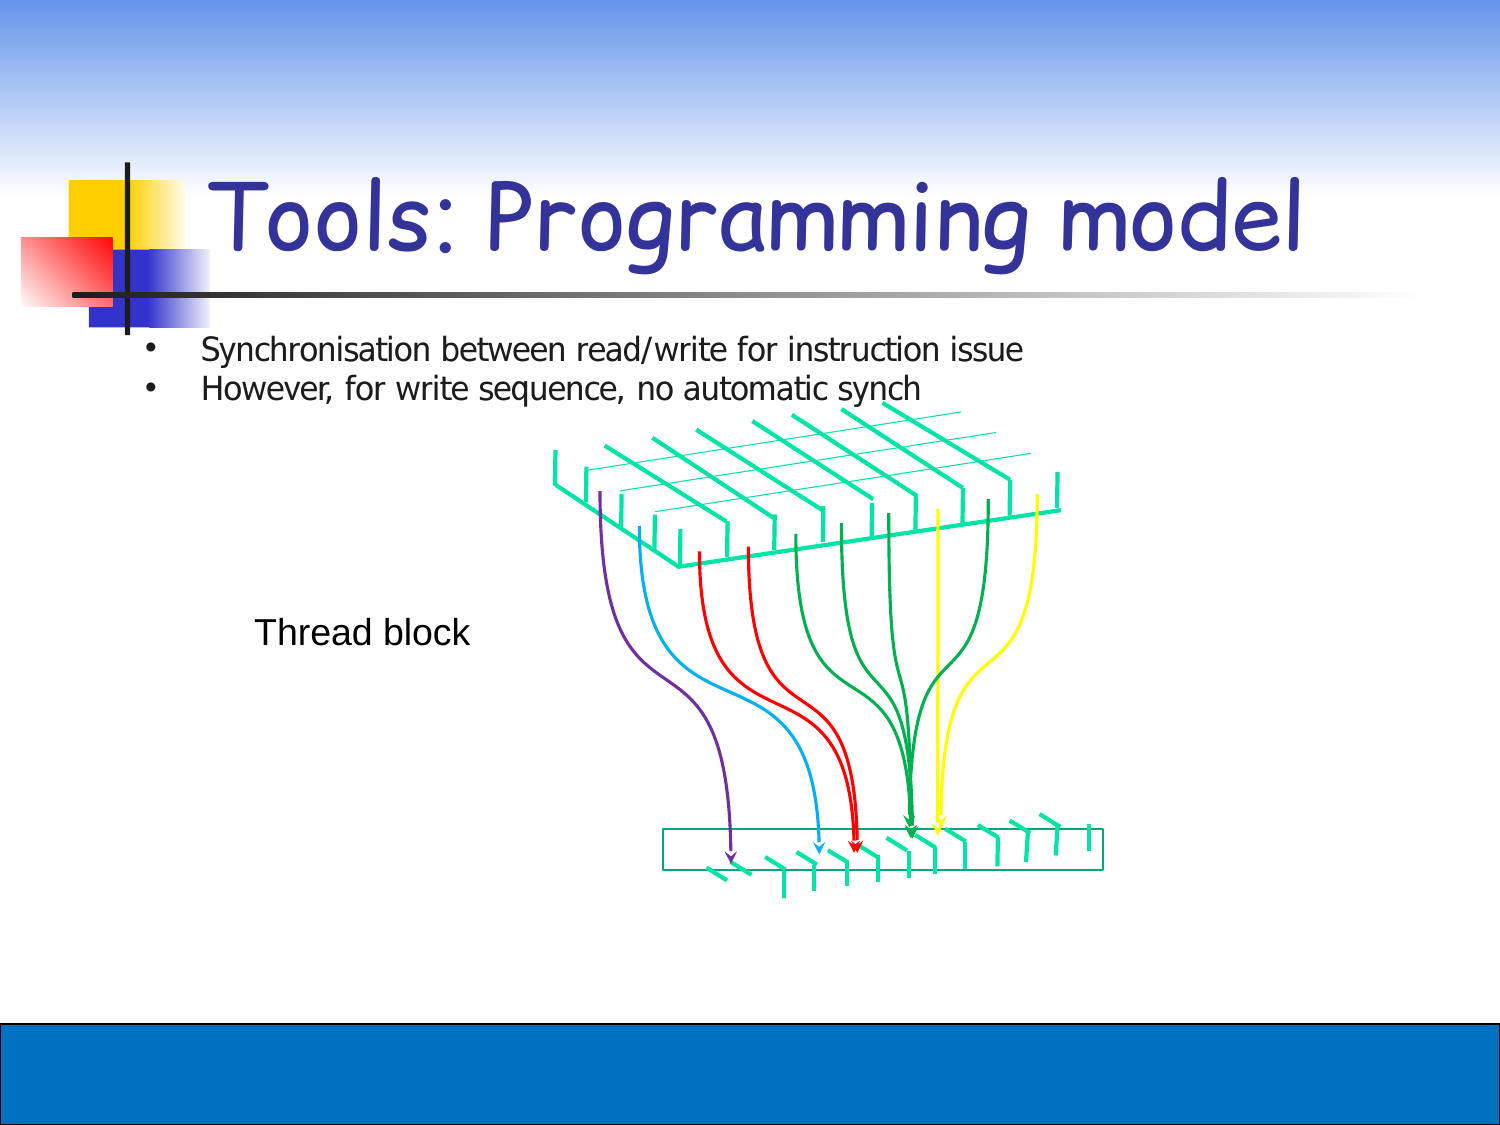

# Tools: Programming model
Synchronisation between read/write for instruction issue
However, for write sequence, no automatic synch
Thread block